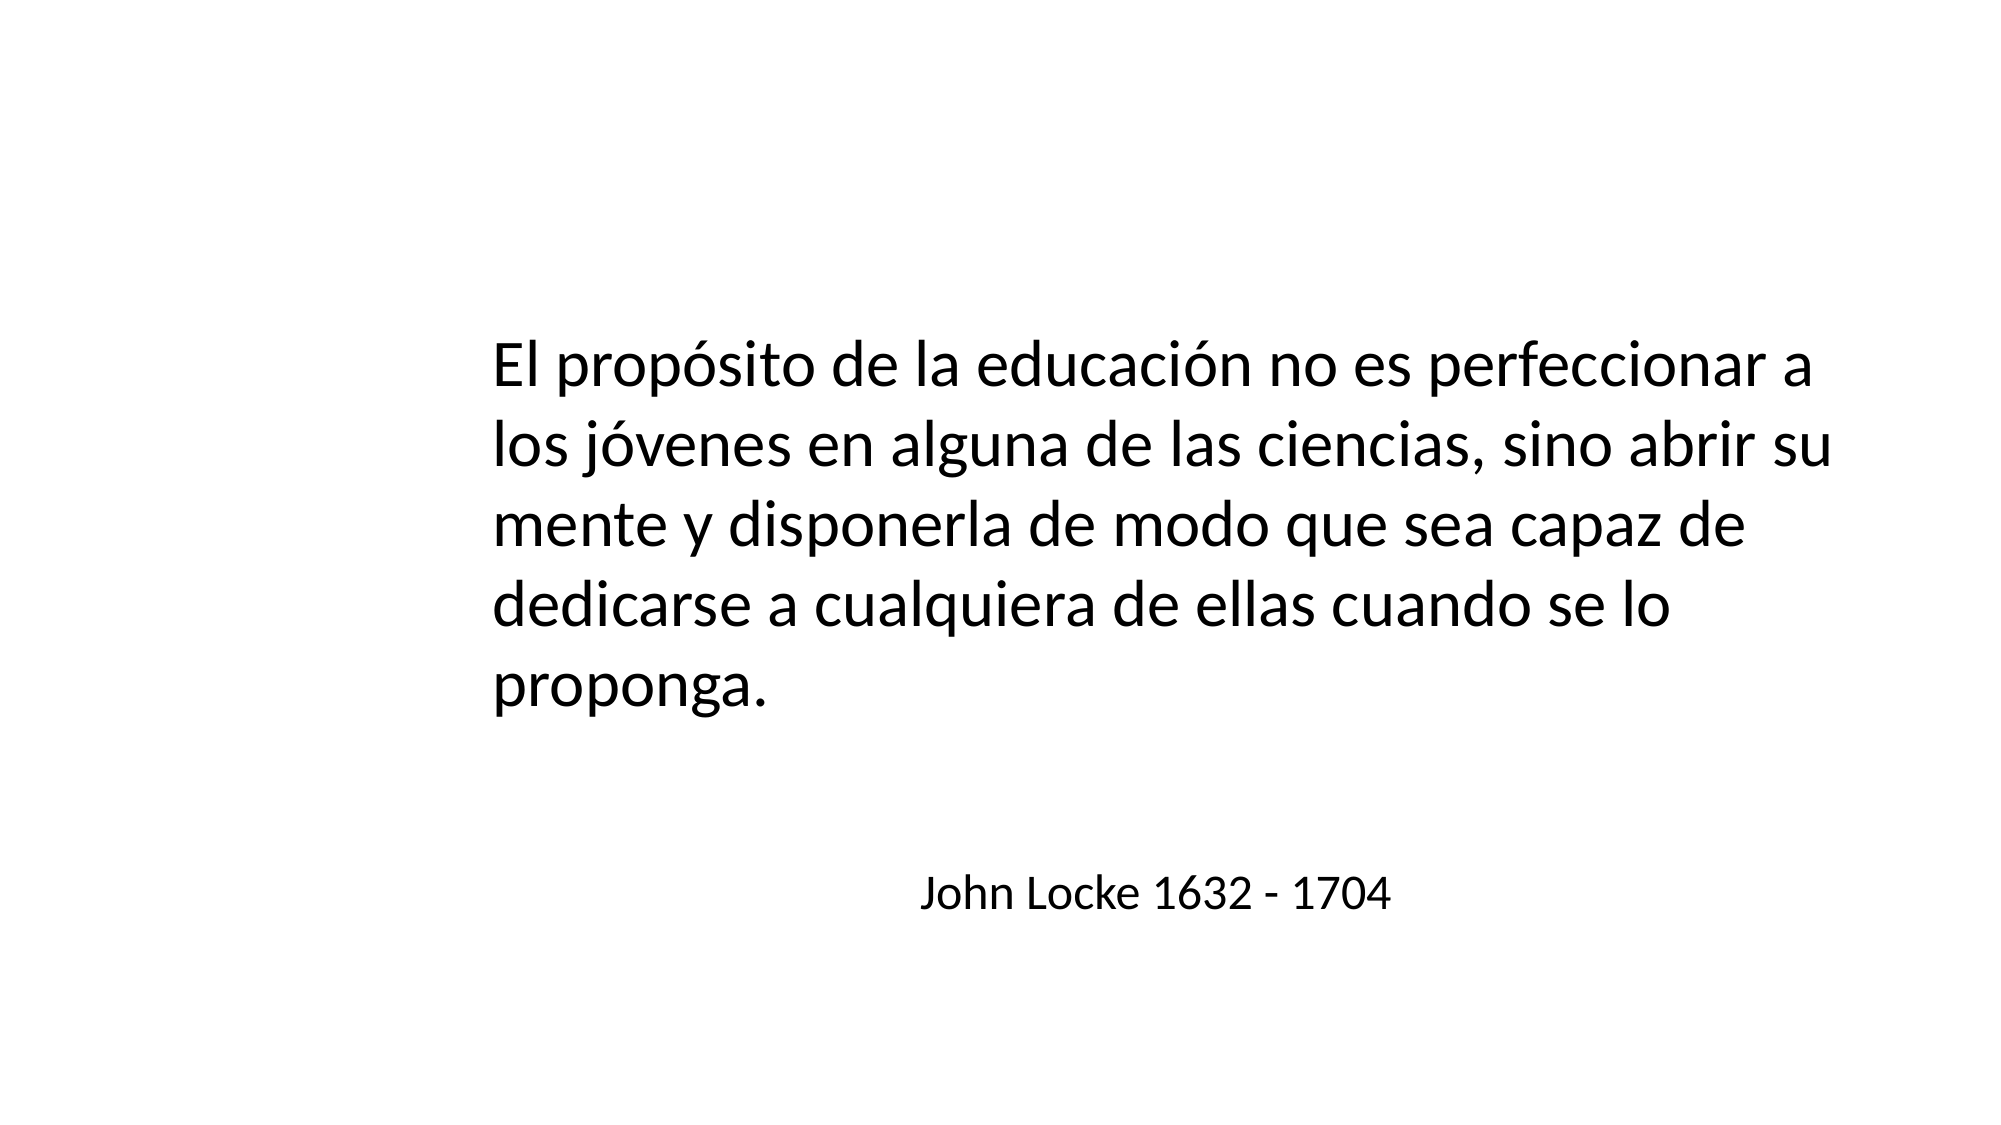

#
El propósito de la educación no es perfeccionar a los jóvenes en alguna de las ciencias, sino abrir su mente y disponerla de modo que sea capaz de dedicarse a cualquiera de ellas cuando se lo proponga.
John Locke 1632 - 1704